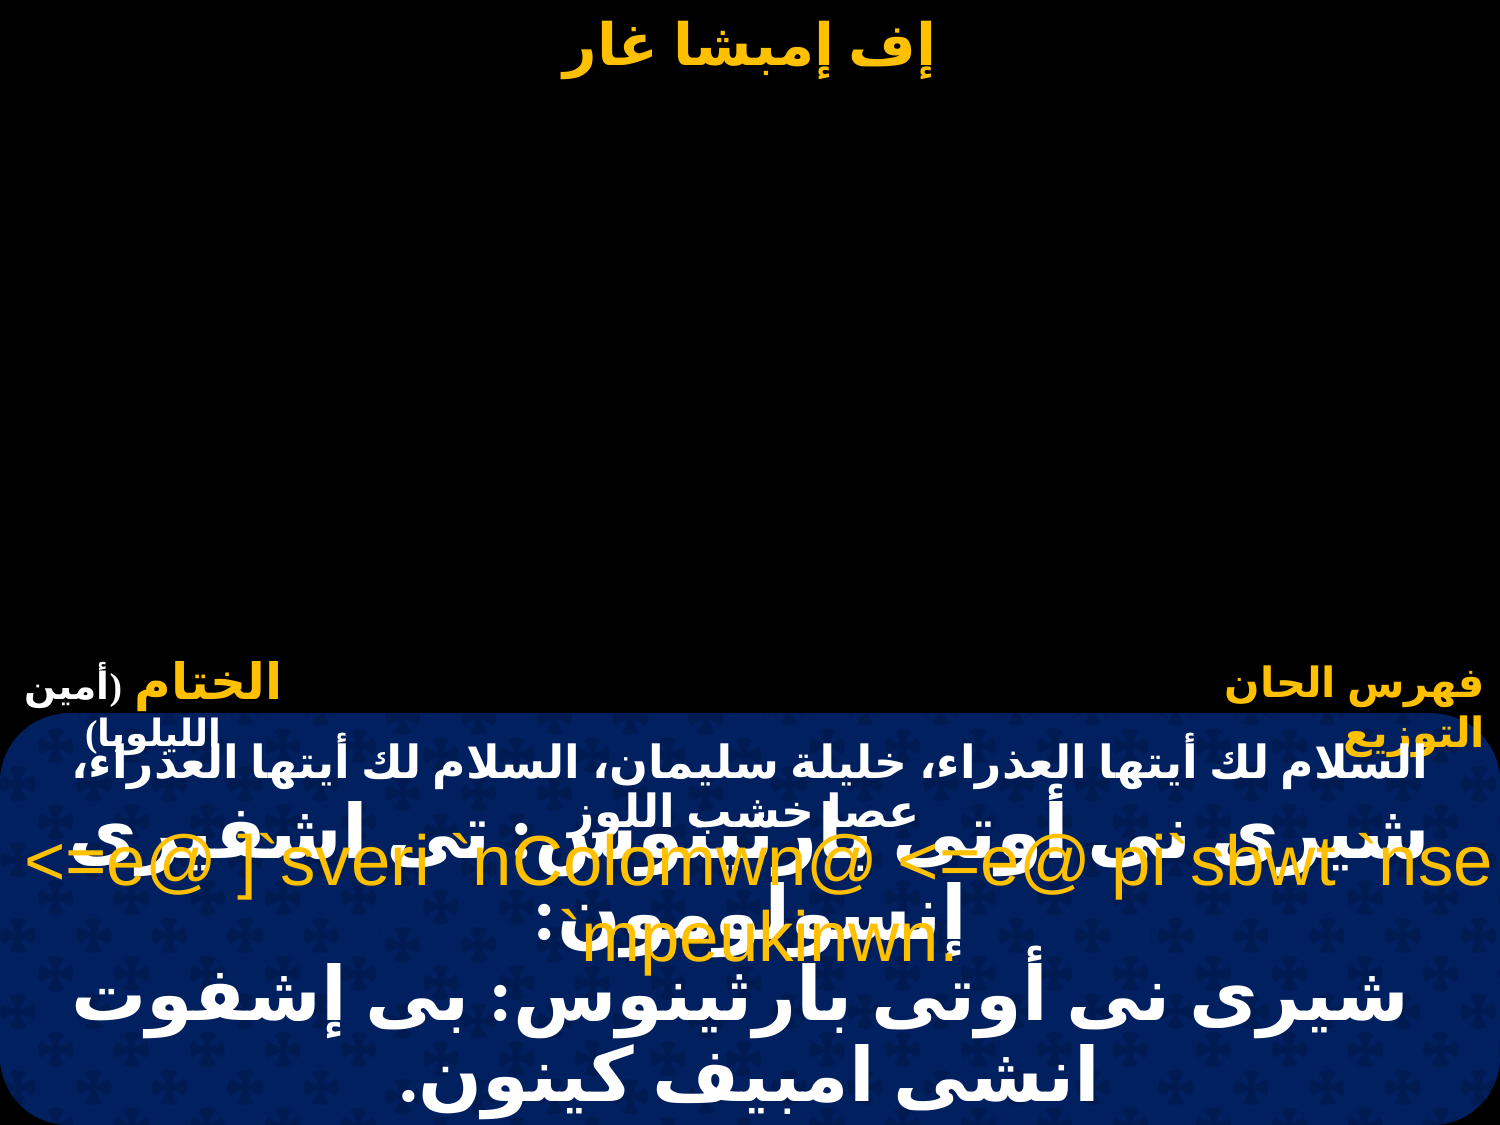

# السلام لك أيتها العذراء، خليلة سليمان، السلام لك أيتها العذراء، عصا خشب اللوز
<=e@ ]`sveri `nColomwn@ <=e@ pi`sbwt `nse `mpeukinwn.
شيرى نى أوتى بارثينوس: تى اشفيرى إنسولومون:
 شيرى نى أوتى بارثينوس: بى إشفوت انشى امبيف كينون.